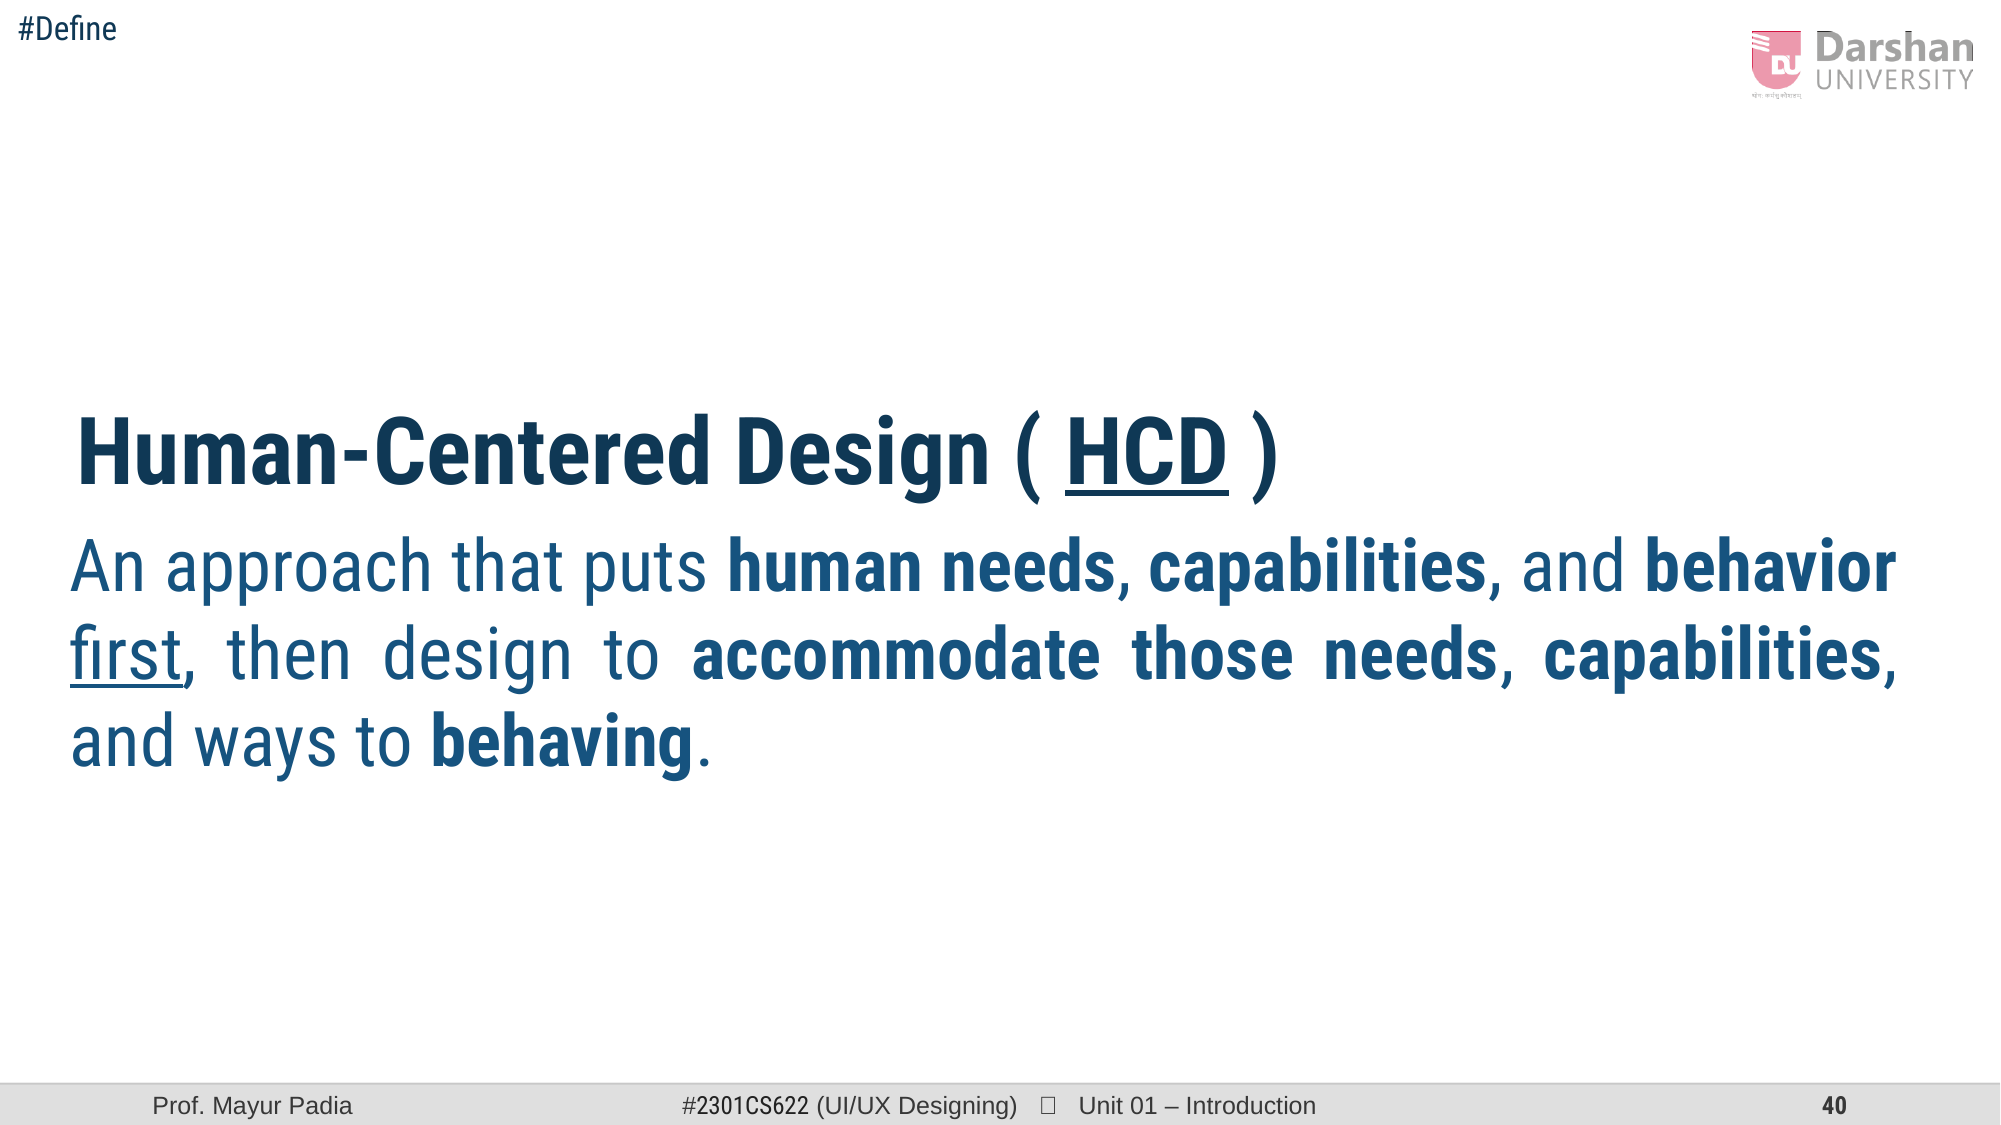

#Define
Human-Centered Design ( HCD )
An approach that puts human needs, capabilities, and behavior first, then design to accommodate those needs, capabilities, and ways to behaving.